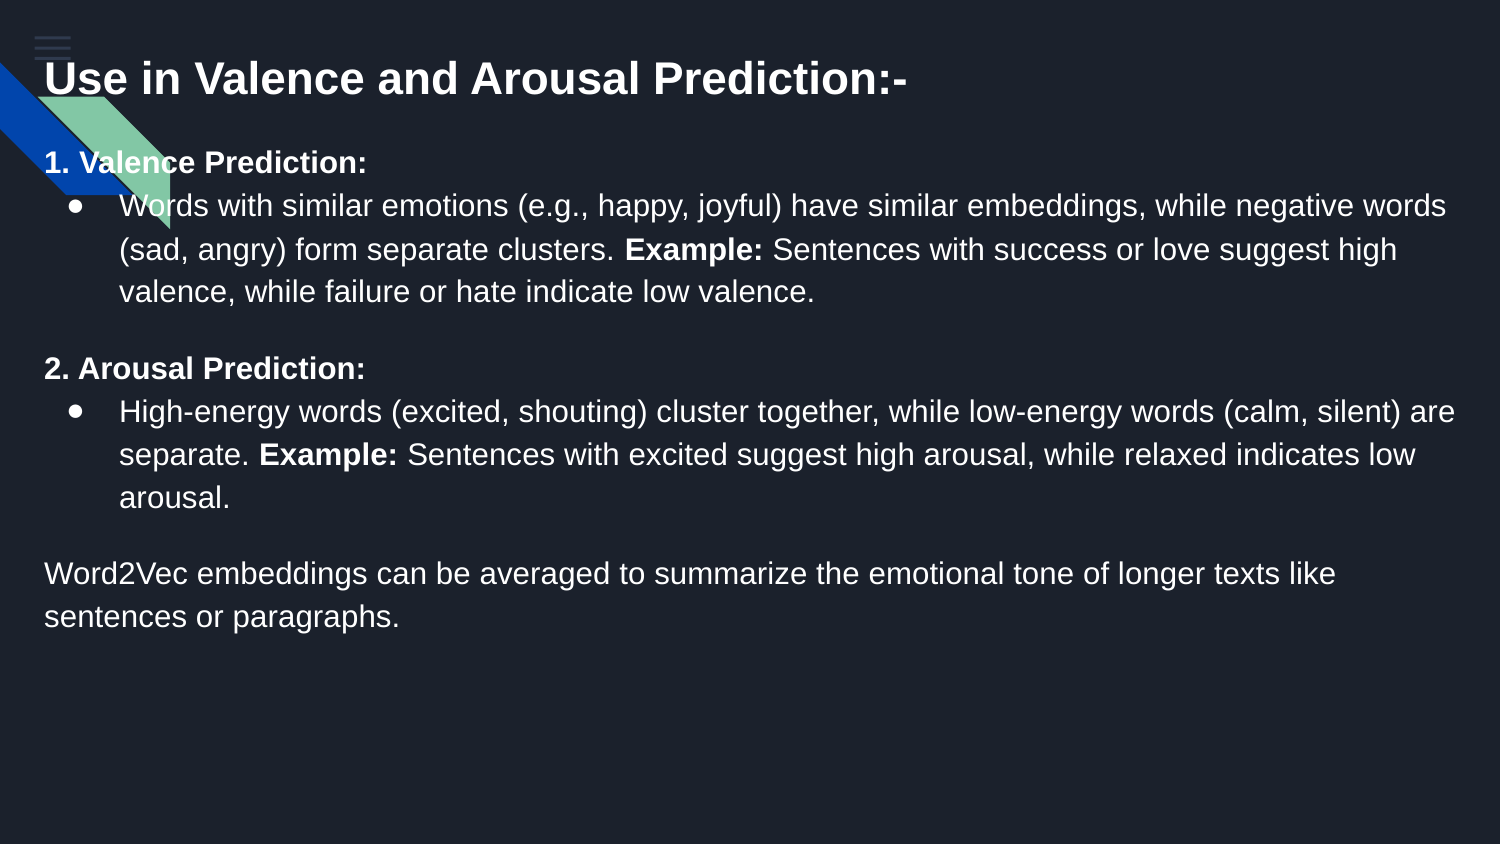

Use in Valence and Arousal Prediction:-
1. Valence Prediction:
Words with similar emotions (e.g., happy, joyful) have similar embeddings, while negative words (sad, angry) form separate clusters. Example: Sentences with success or love suggest high valence, while failure or hate indicate low valence.
2. Arousal Prediction:
High-energy words (excited, shouting) cluster together, while low-energy words (calm, silent) are separate. Example: Sentences with excited suggest high arousal, while relaxed indicates low arousal.
Word2Vec embeddings can be averaged to summarize the emotional tone of longer texts like sentences or paragraphs.